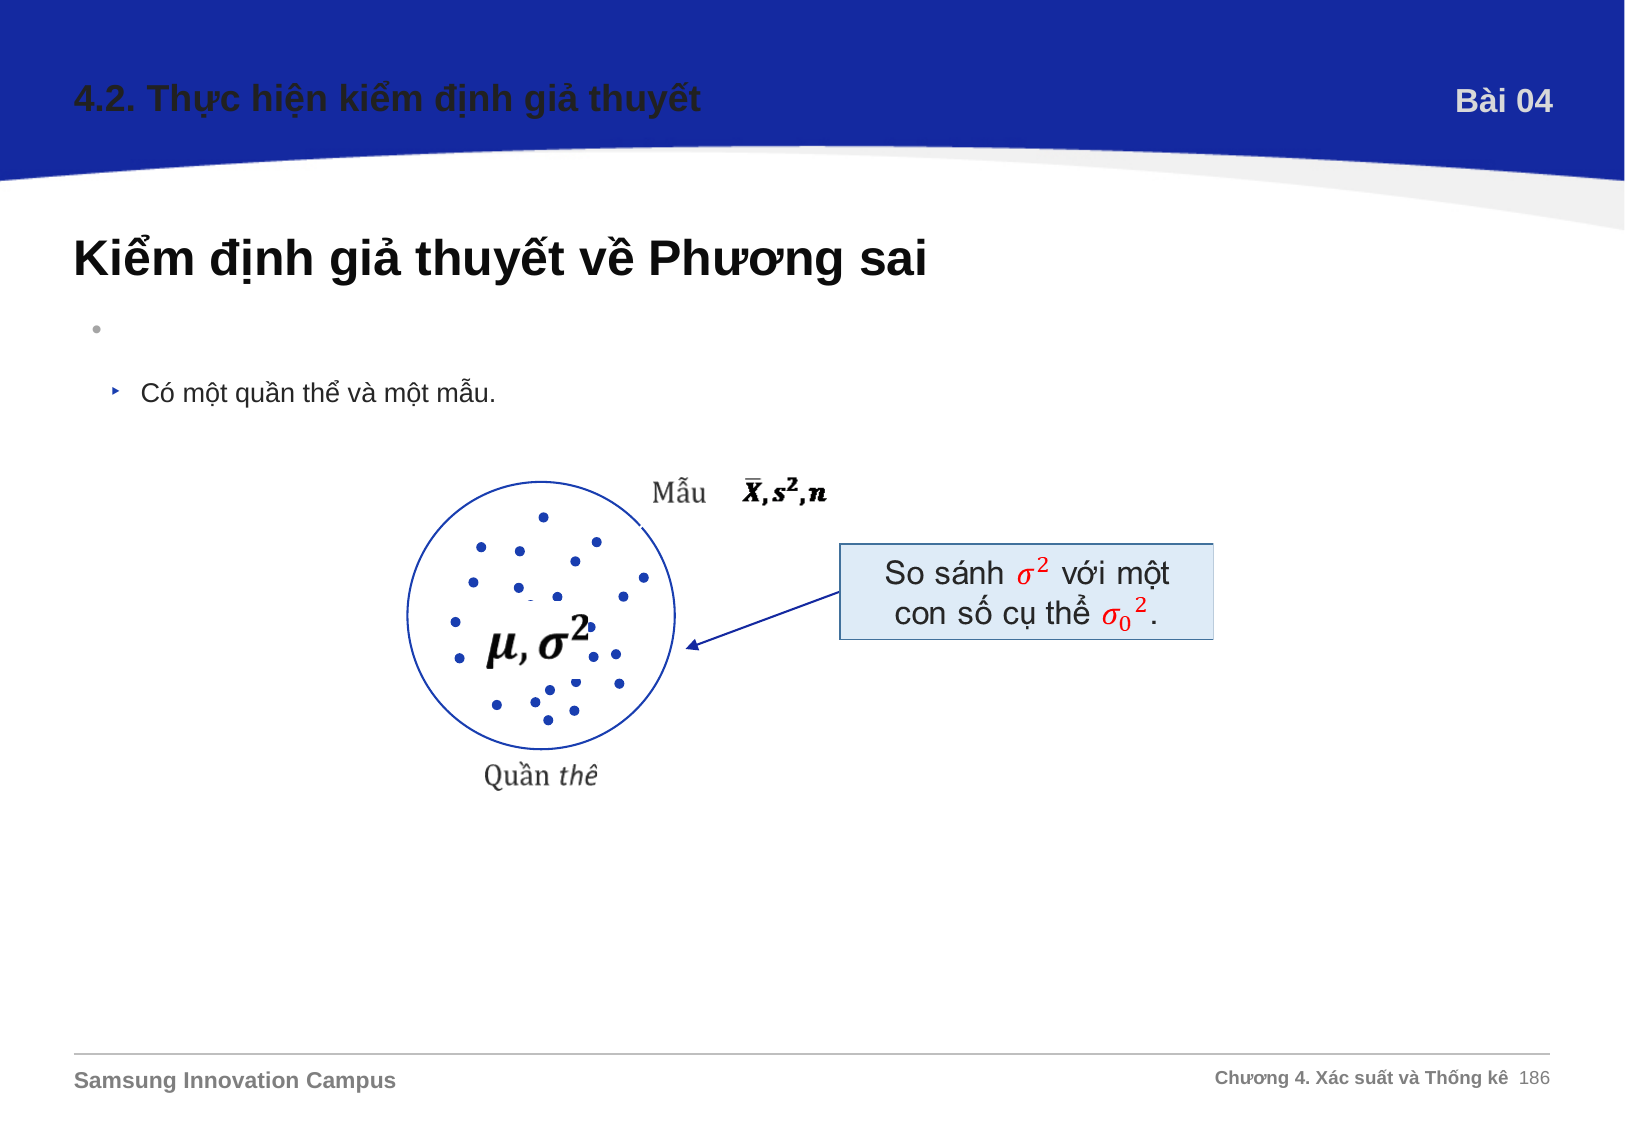

4.2. Thực hiện kiểm định giả thuyết
Bài 04
Kiểm định giả thuyết về Phương sai
Kiểm định t cho một mẫu duy nhất:
Có một quần thể và một mẫu.